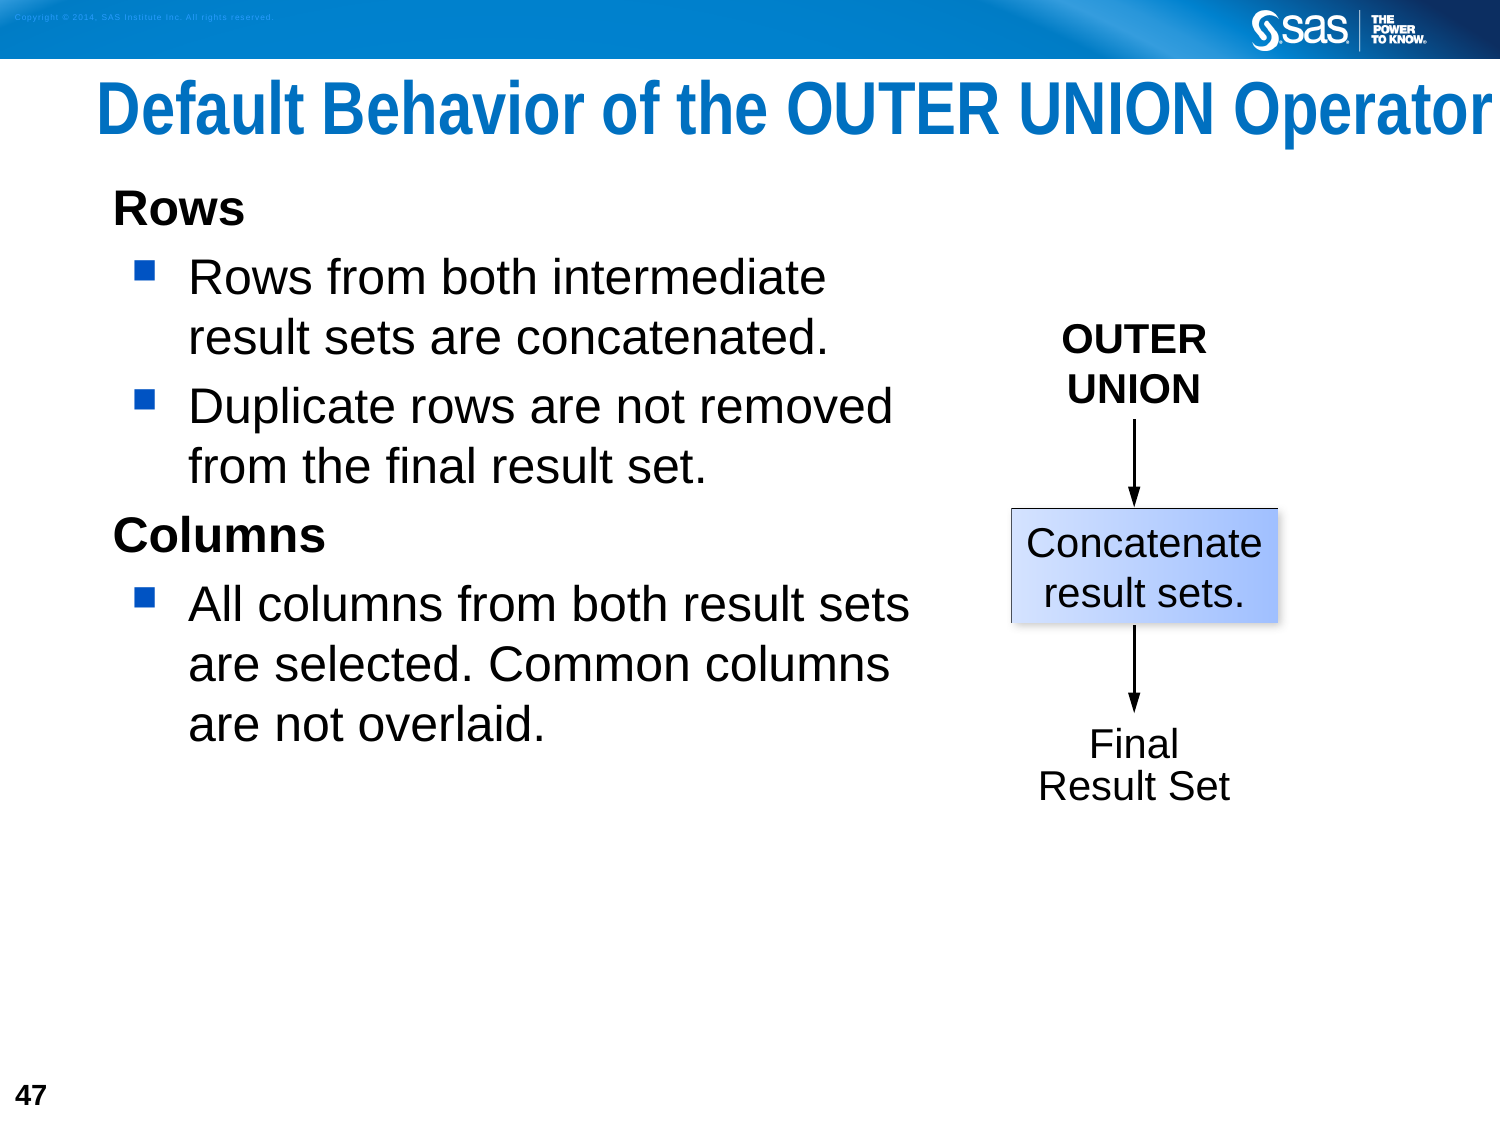

# Default Behavior of the OUTER UNION Operator
Rows
Rows from both intermediate result sets are concatenated.
Duplicate rows are not removed from the final result set.
Columns
All columns from both result sets are selected. Common columns are not overlaid.

OUTER
UNION
Concatenate
result sets.
Final
Result Set